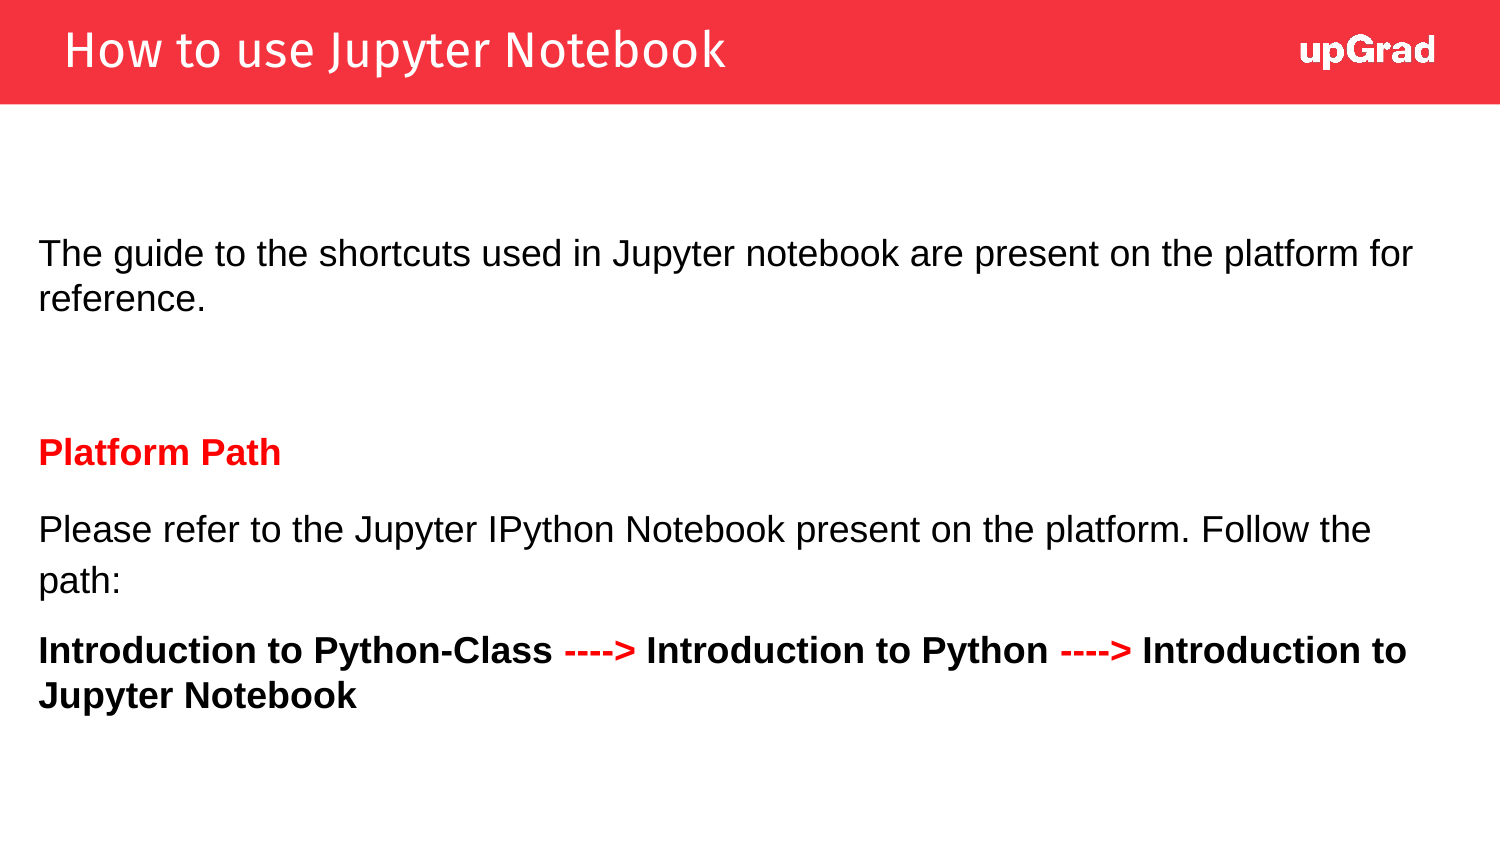

# How to use Jupyter Notebook

The guide to the shortcuts used in Jupyter notebook are present on the platform for reference.

Platform Path
Please refer to the Jupyter IPython Notebook present on the platform. Follow the path:
Introduction to Python-Class ----> Introduction to Python ----> Introduction to Jupyter Notebook